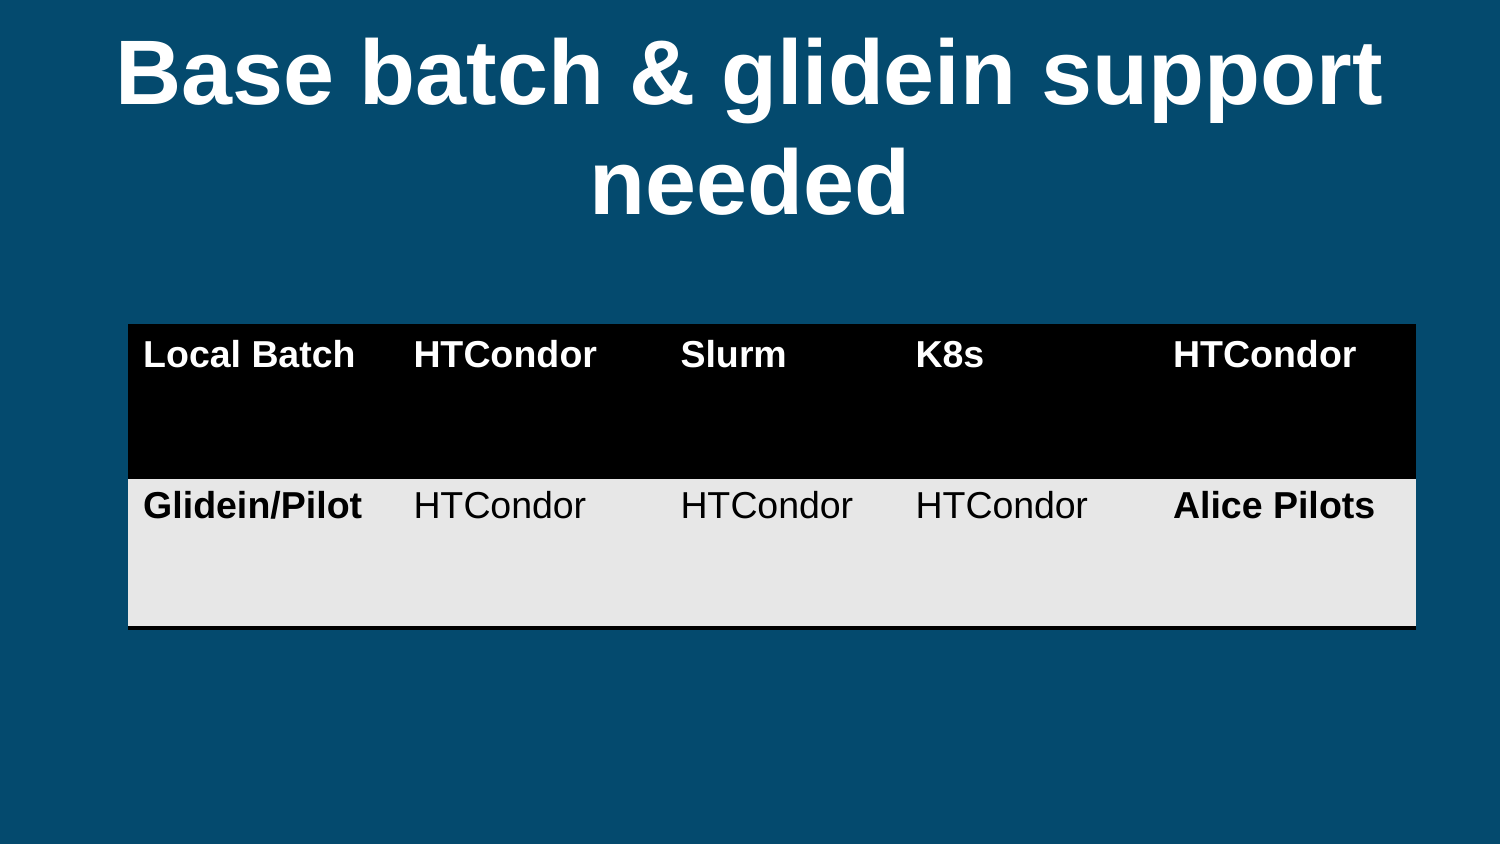

# Base batch & glidein support needed
| Local Batch | HTCondor | Slurm | K8s | HTCondor |
| --- | --- | --- | --- | --- |
| Glidein/Pilot | HTCondor | HTCondor | HTCondor | Alice Pilots |